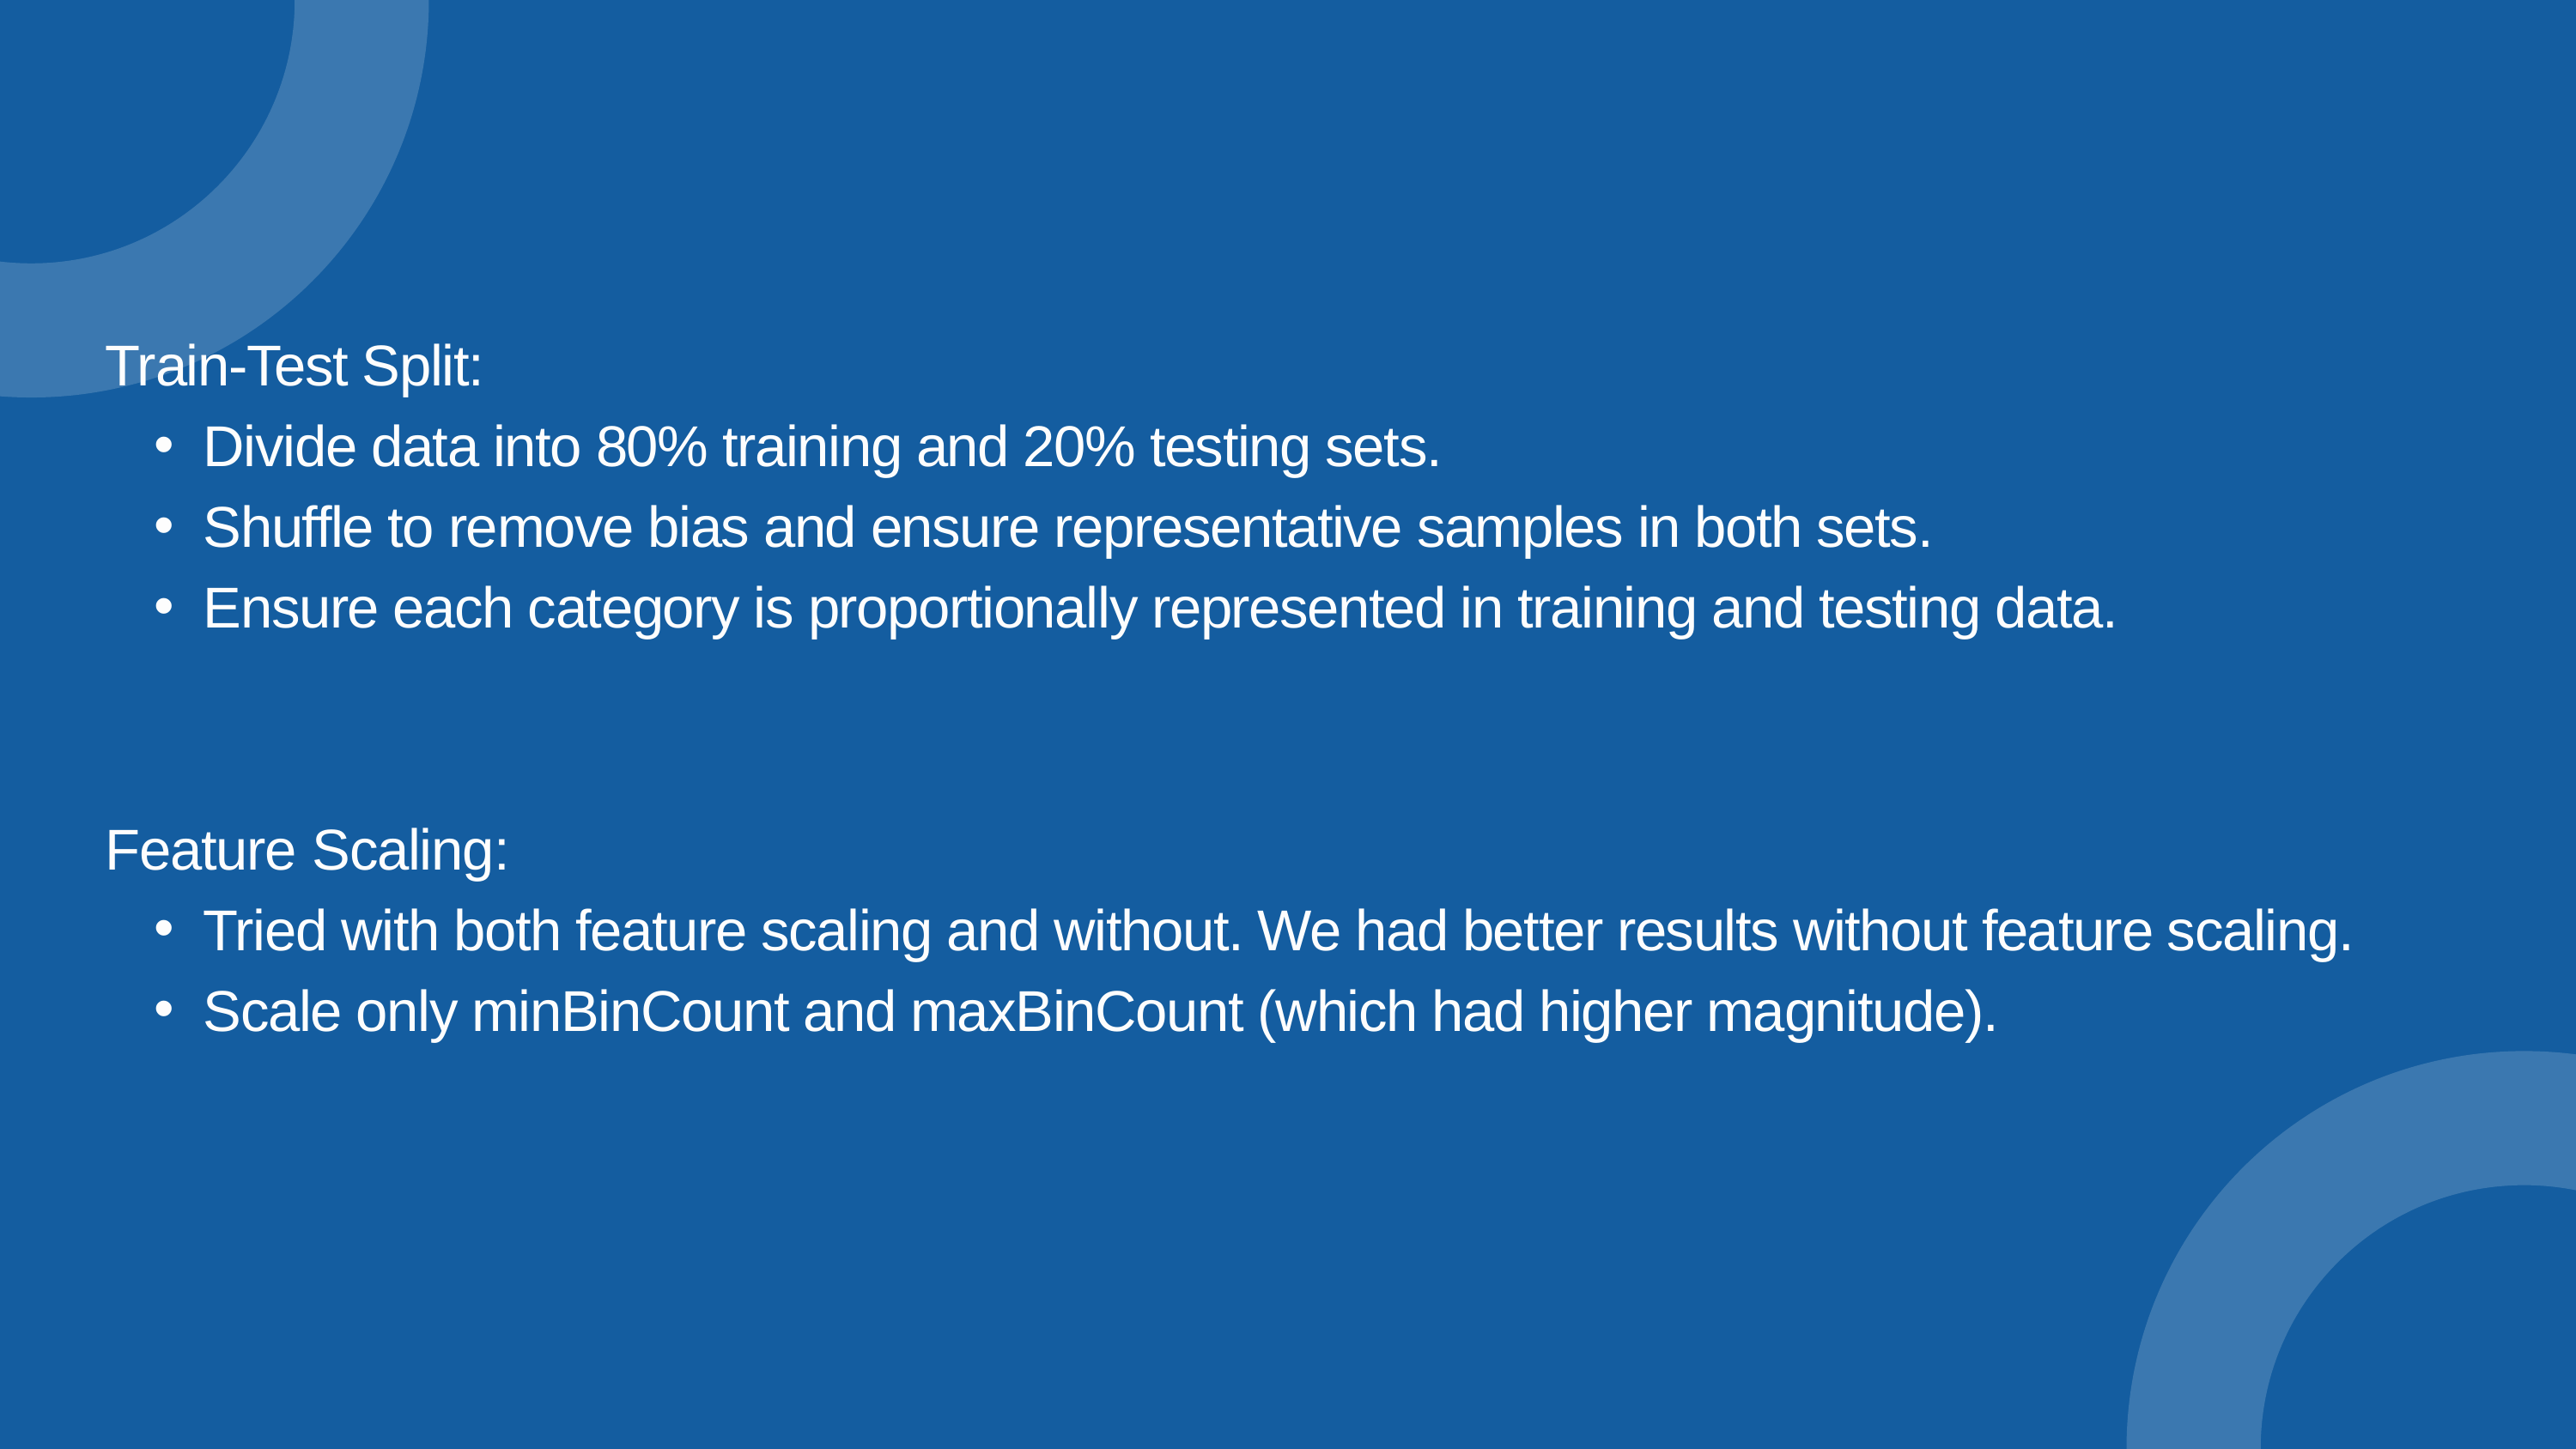

Train-Test Split:
Divide data into 80% training and 20% testing sets.
Shuffle to remove bias and ensure representative samples in both sets.
Ensure each category is proportionally represented in training and testing data.

Feature Scaling:
Tried with both feature scaling and without. We had better results without feature scaling.
Scale only minBinCount and maxBinCount (which had higher magnitude).